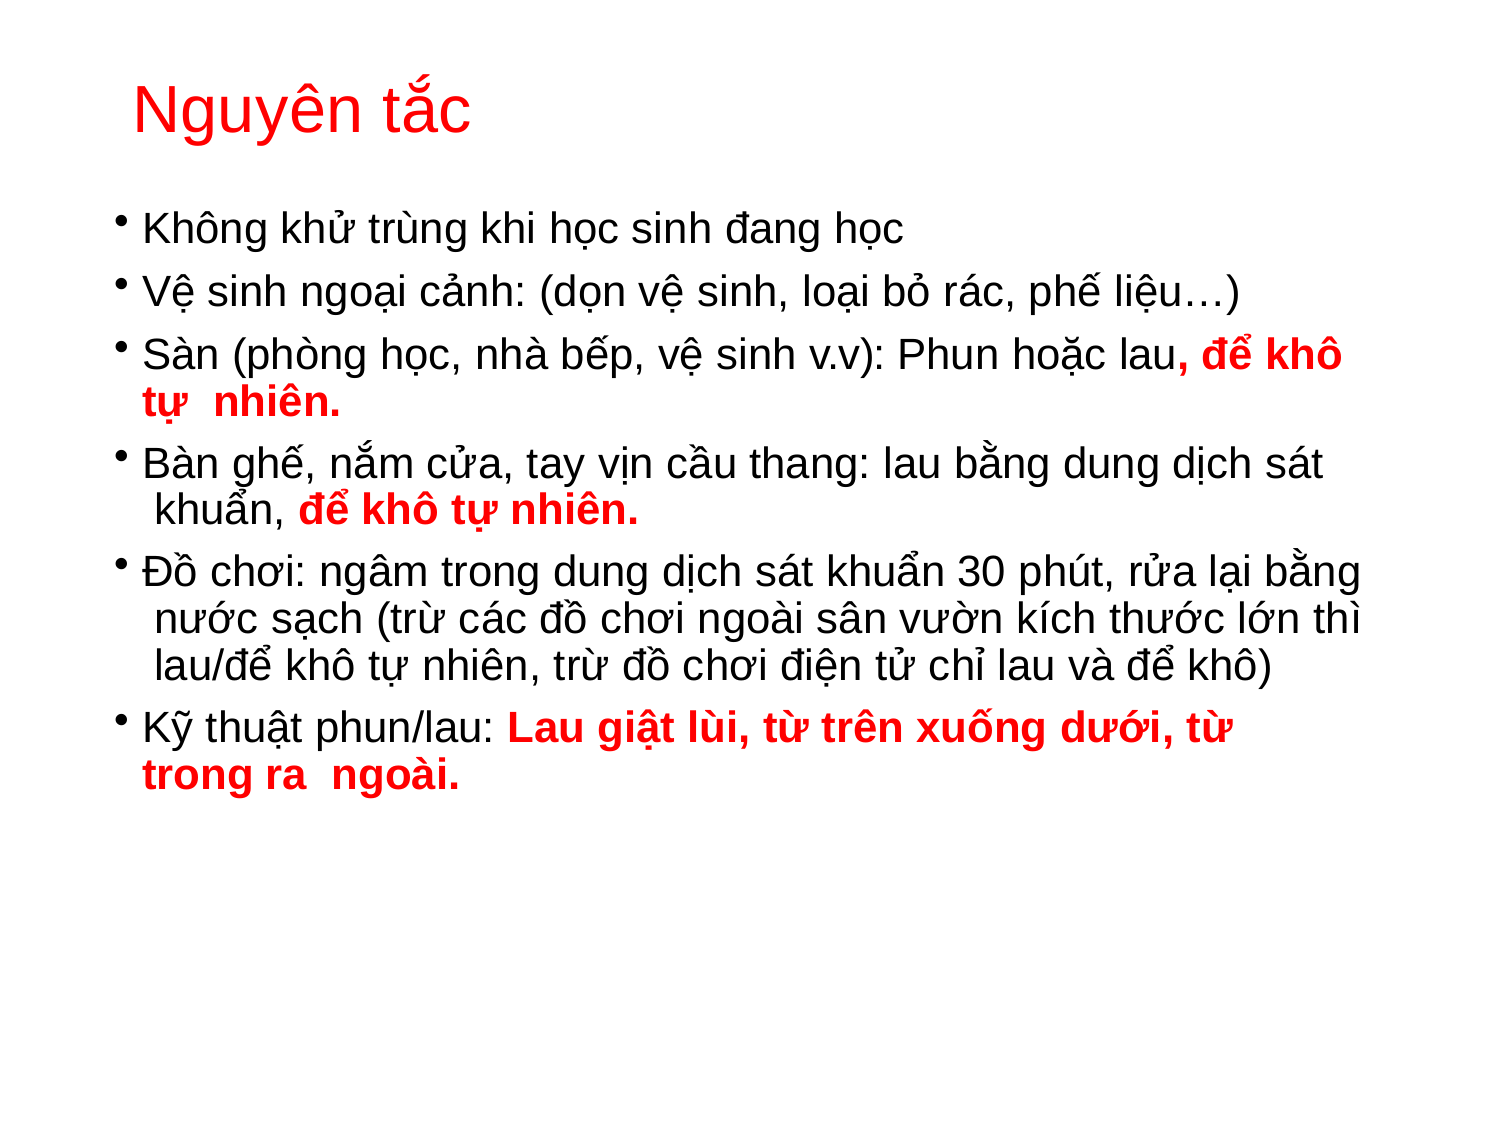

# Nguyên tắc
Không khử trùng khi học sinh đang học
Vệ sinh ngoại cảnh: (dọn vệ sinh, loại bỏ rác, phế liệu…)
Sàn (phòng học, nhà bếp, vệ sinh v.v): Phun hoặc lau, để khô tự  nhiên.
Bàn ghế, nắm cửa, tay vịn cầu thang: lau bằng dung dịch sát  khuẩn, để khô tự nhiên.
Đồ chơi: ngâm trong dung dịch sát khuẩn 30 phút, rửa lại bằng  nước sạch (trừ các đồ chơi ngoài sân vườn kích thước lớn thì  lau/để khô tự nhiên, trừ đồ chơi điện tử chỉ lau và để khô)
Kỹ thuật phun/lau: Lau giật lùi, từ trên xuống dưới, từ trong ra  ngoài.